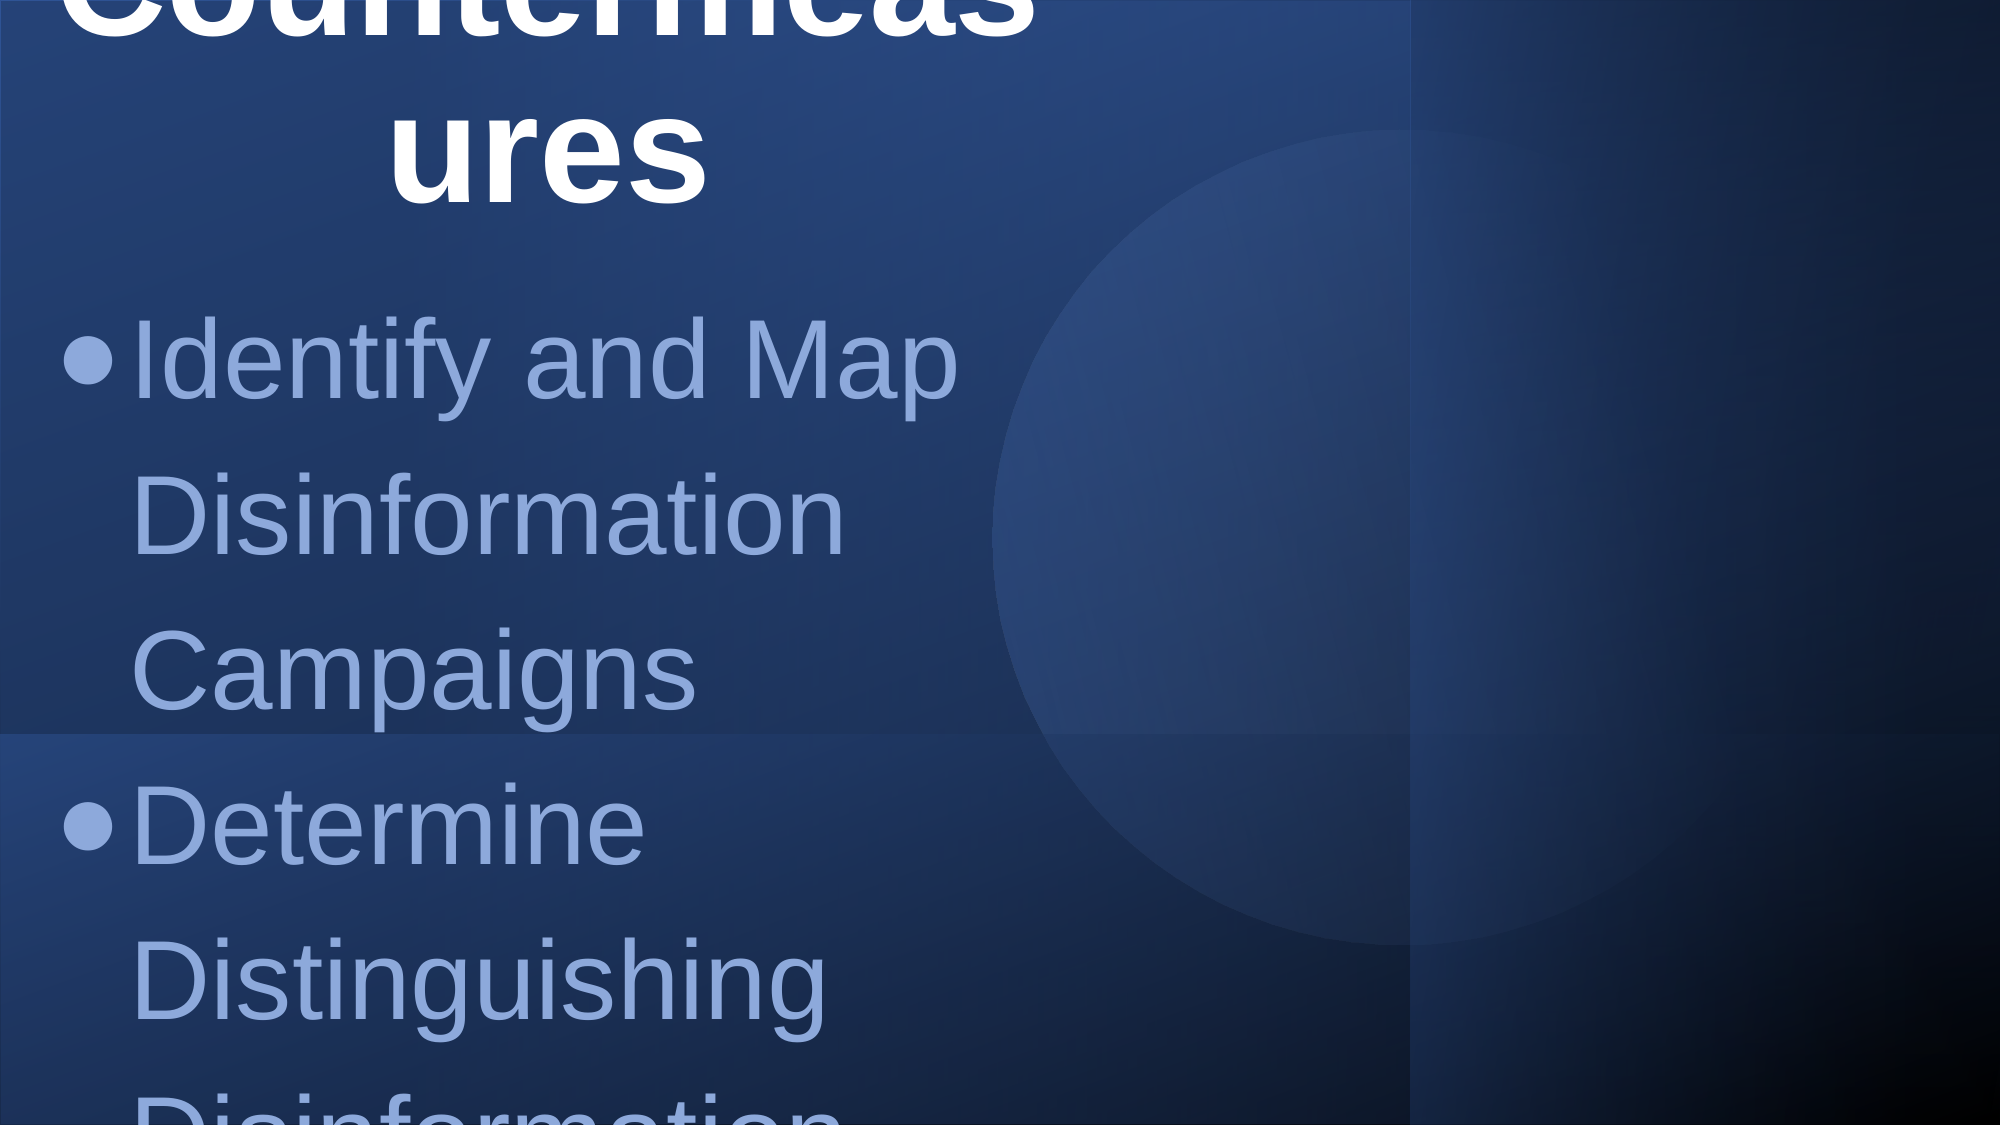

# Countermeasures

Identify and Map Disinformation Campaigns
Determine Distinguishing Disinformation Features
Covert Behavioral Surveying